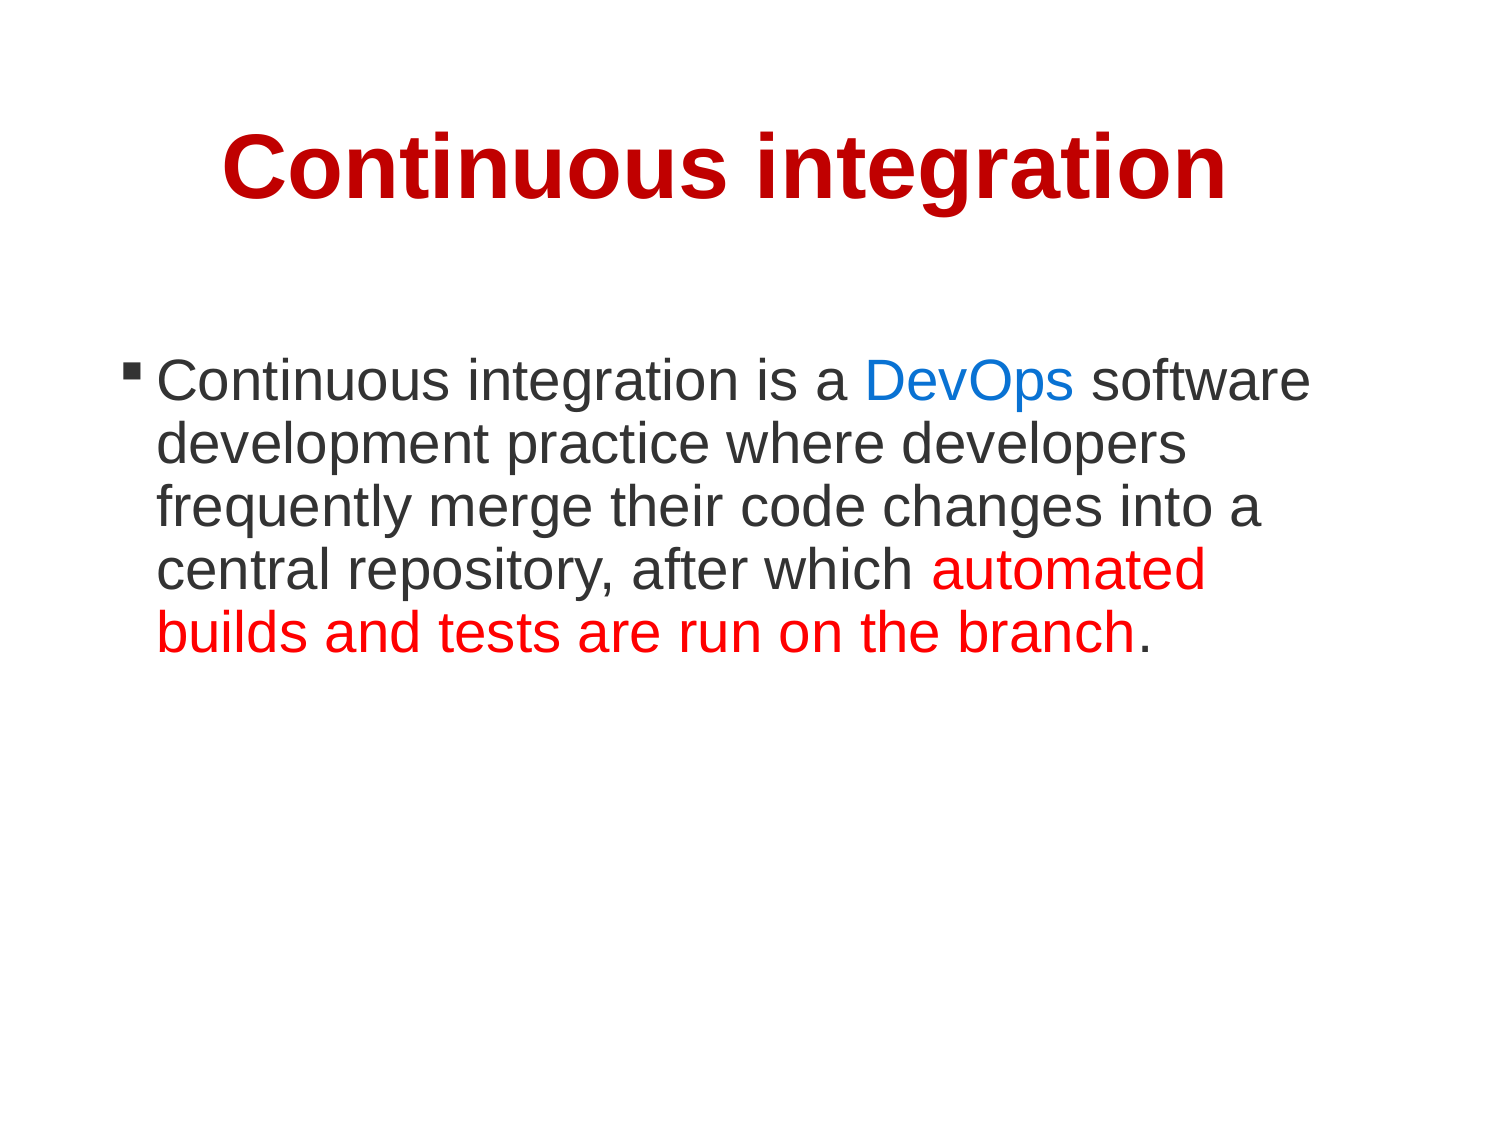

# Continuous integration
Continuous integration is a DevOps software development practice where developers frequently merge their code changes into a central repository, after which automated builds and tests are run on the branch.